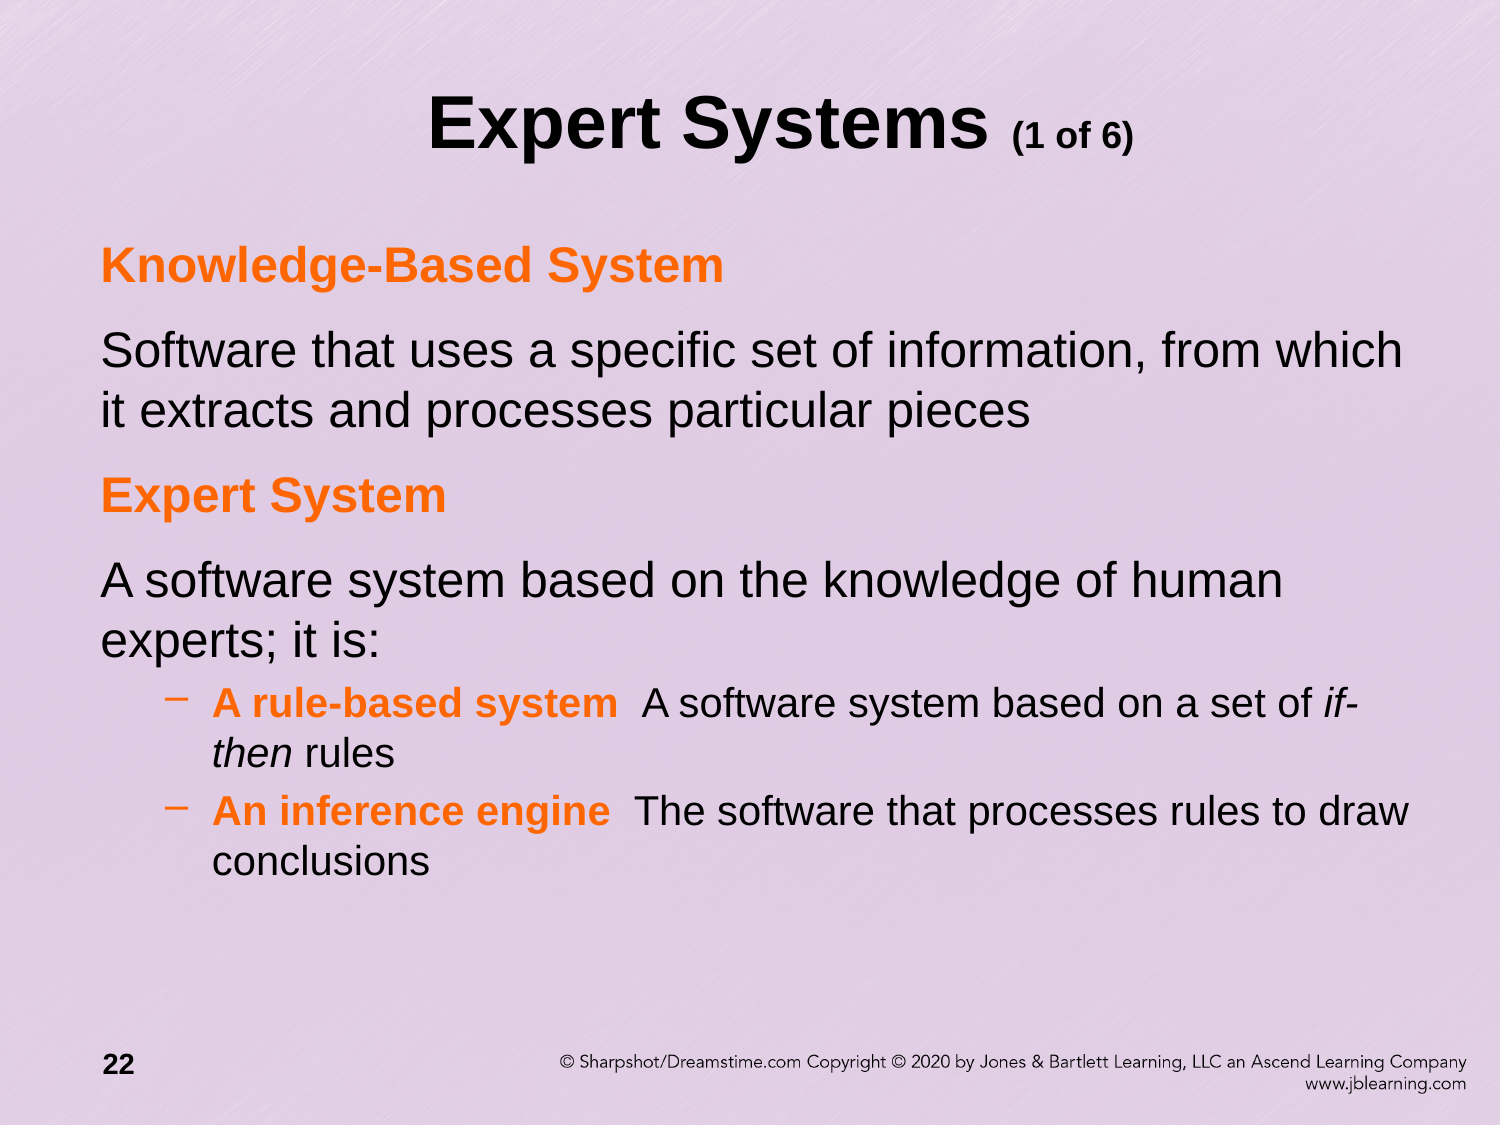

# Expert Systems (1 of 6)
Knowledge-Based System
Software that uses a specific set of information, from which it extracts and processes particular pieces
Expert System
A software system based on the knowledge of human experts; it is:
A rule-based system  A software system based on a set of if-then rules
An inference engine  The software that processes rules to draw conclusions
22